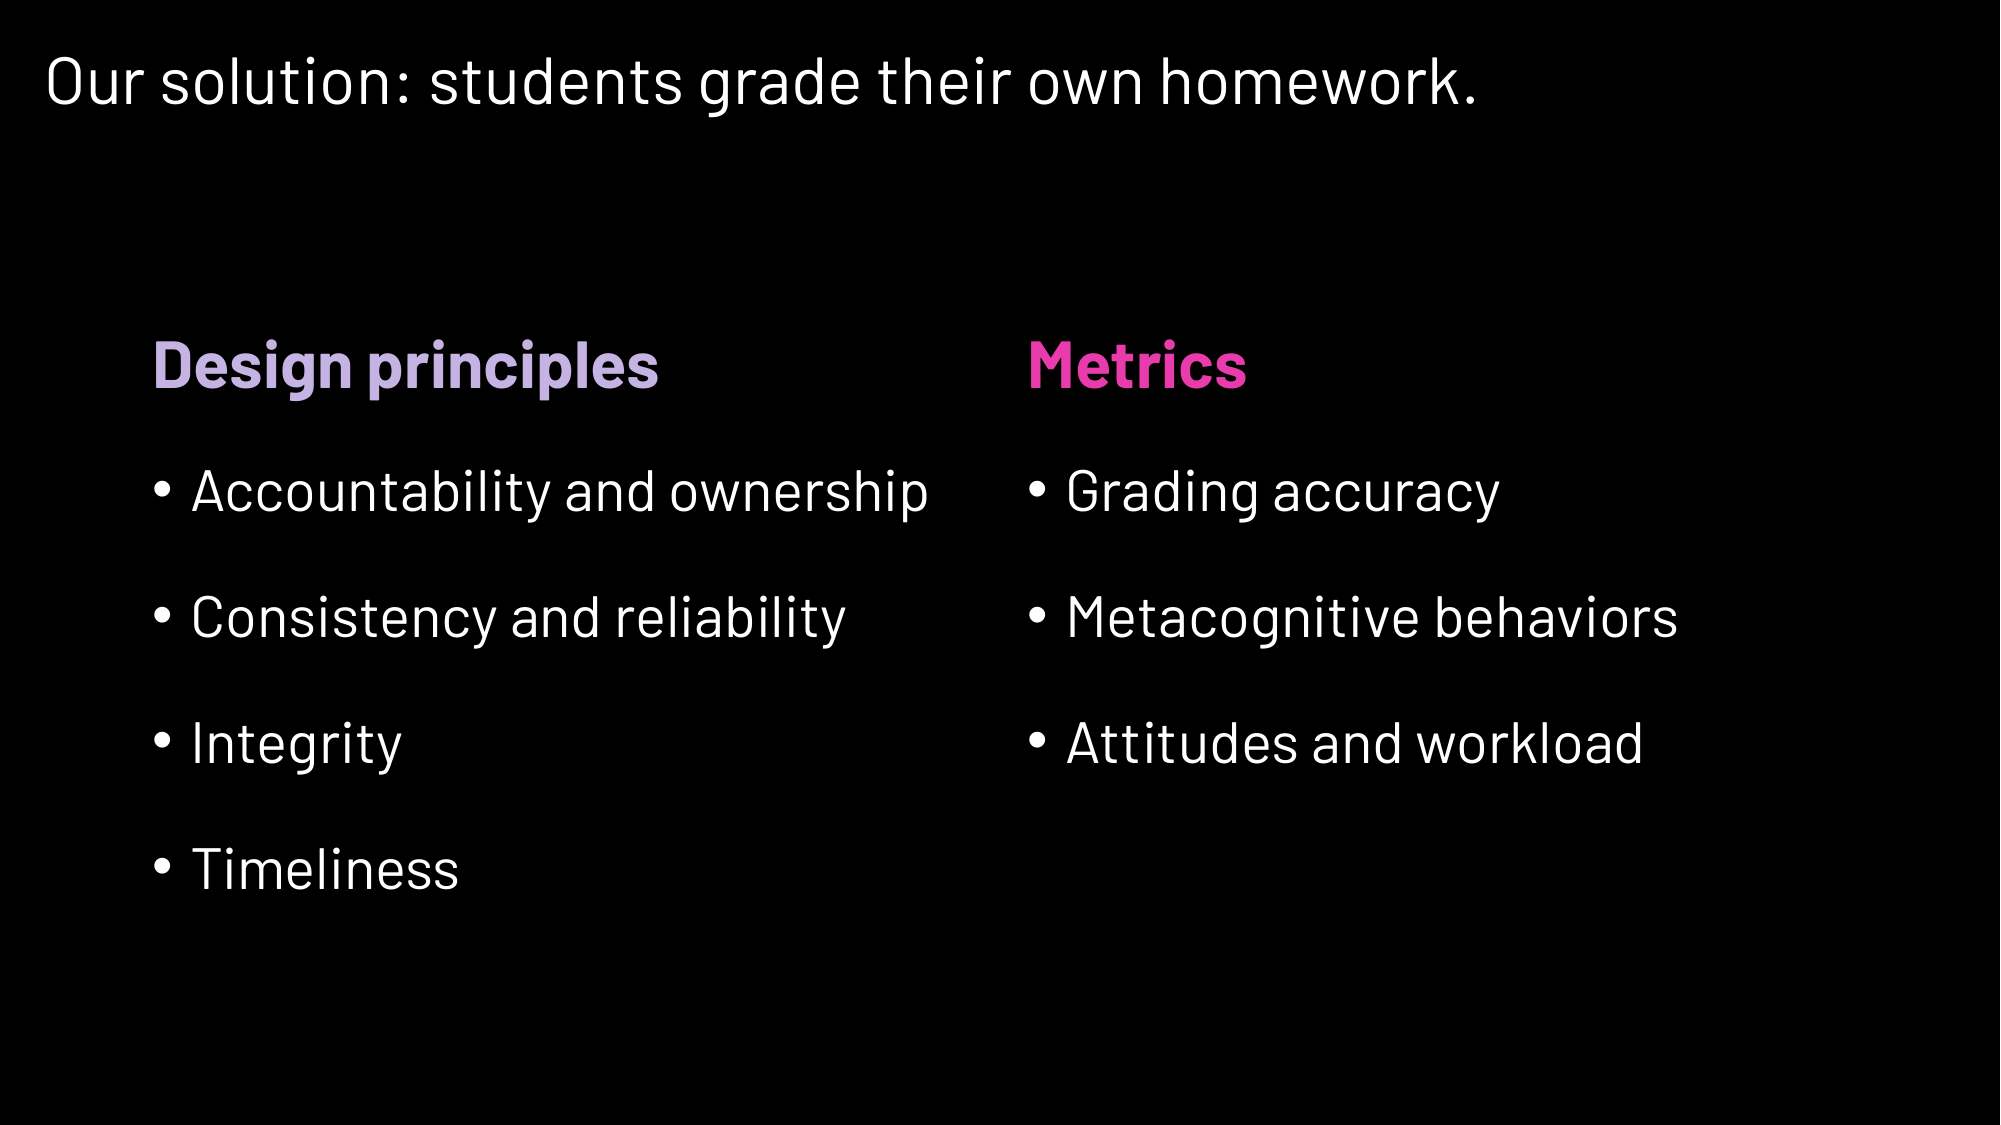

# Our solution: students grade their own homework.
Design principles
Metrics
Accountability and ownership
Consistency and reliability
Integrity
Timeliness
Grading accuracy
Metacognitive behaviors
Attitudes and workload